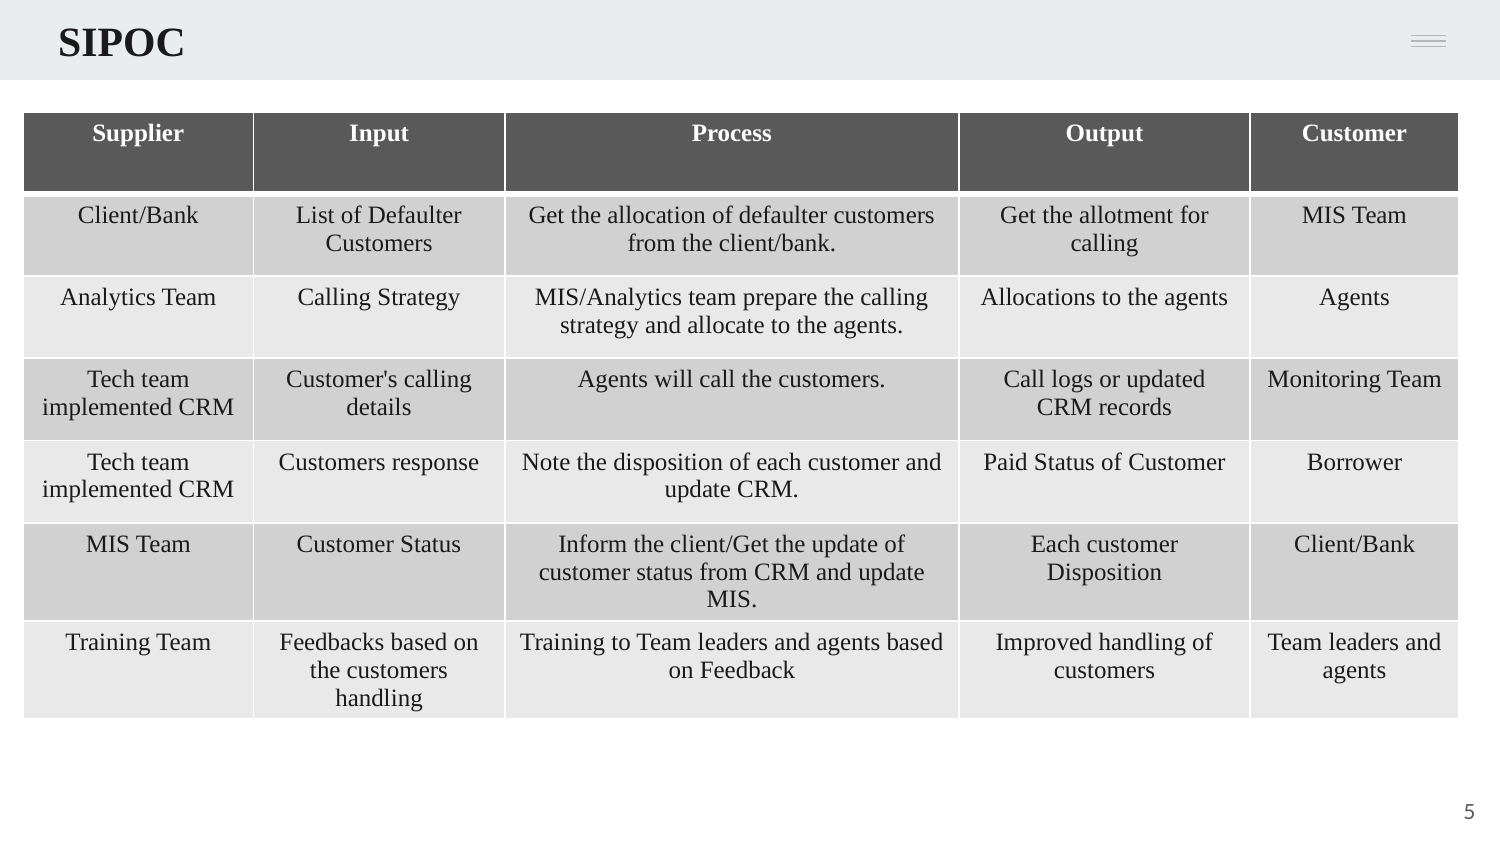

# SIPOC
| Supplier | Input | Process | Output | Customer |
| --- | --- | --- | --- | --- |
| Client/Bank | List of Defaulter Customers | Get the allocation of defaulter customers from the client/bank. | Get the allotment for calling | MIS Team |
| Analytics Team | Calling Strategy | MIS/Analytics team prepare the calling strategy and allocate to the agents. | Allocations to the agents | Agents |
| Tech team implemented CRM | Customer's calling details | Agents will call the customers. | Call logs or updated CRM records | Monitoring Team |
| Tech team implemented CRM | Customers response | Note the disposition of each customer and update CRM. | Paid Status of Customer | Borrower |
| MIS Team | Customer Status | Inform the client/Get the update of customer status from CRM and update MIS. | Each customer Disposition | Client/Bank |
| Training Team | Feedbacks based on the customers handling | Training to Team leaders and agents based on Feedback | Improved handling of customers | Team leaders and agents |
5